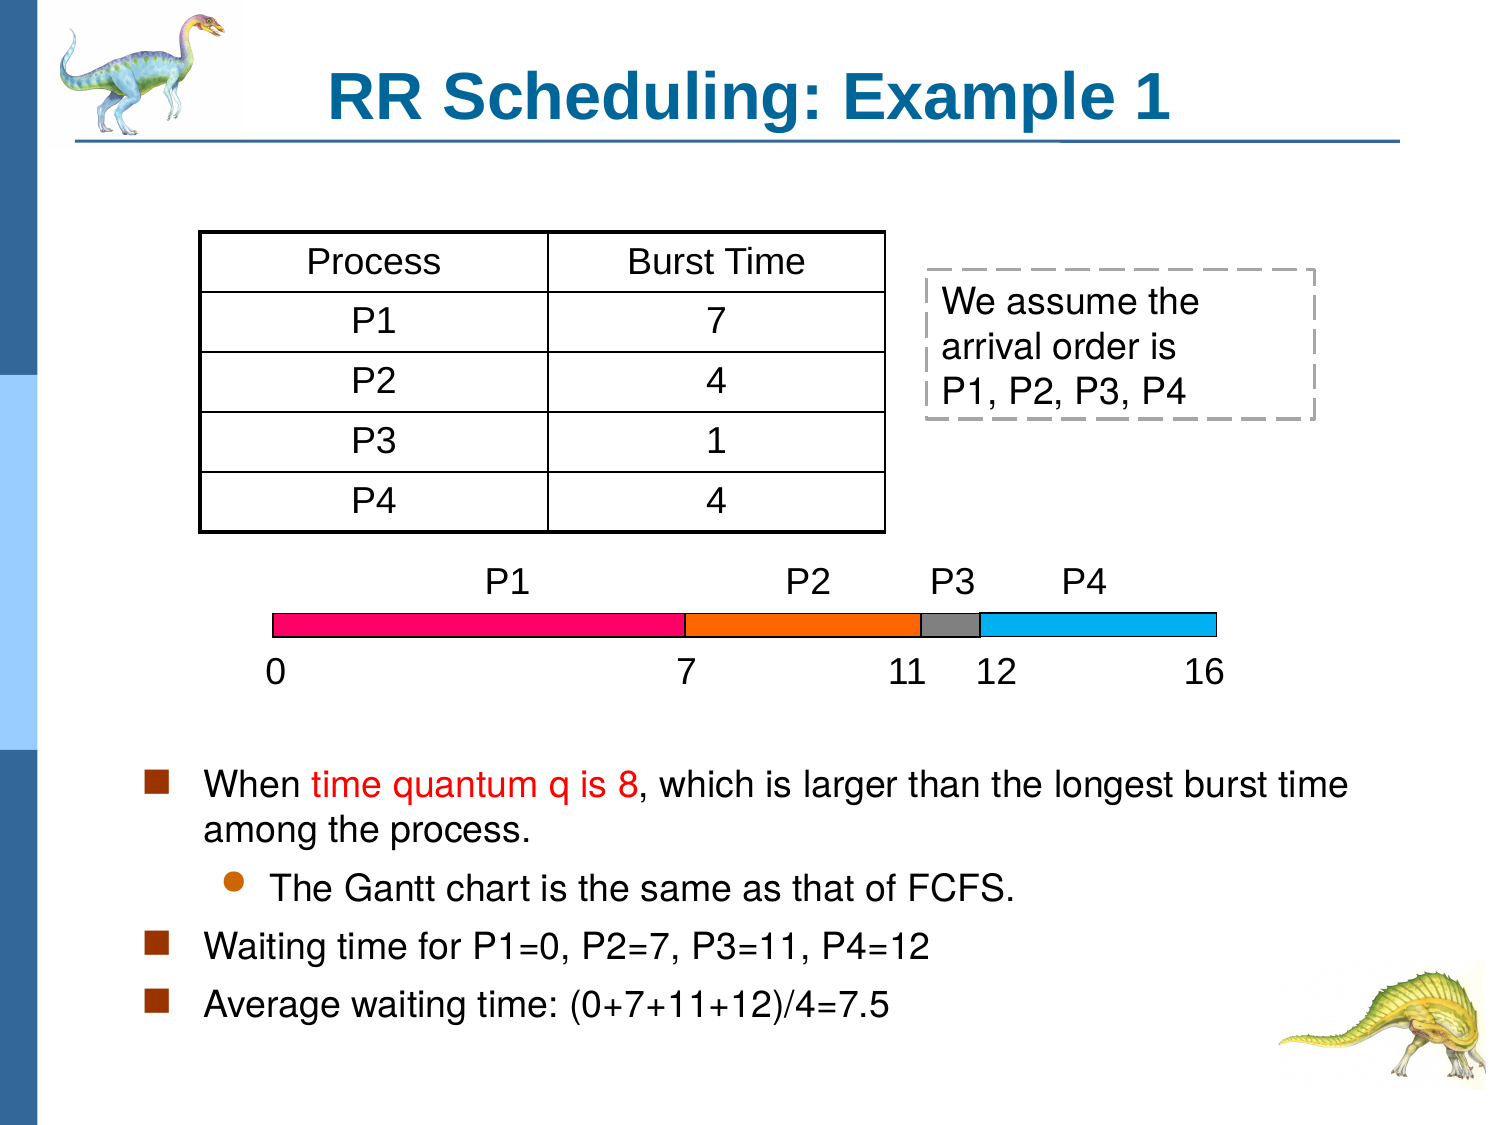

# RR Scheduling: Example 1
| Process | Burst Time |
| --- | --- |
| P1 | 7 |
| P2 | 4 |
| P3 | 1 |
| P4 | 4 |
We assume the
arrival order is
P1, P2, P3, P4
P1

0
7
P2

11
P3

12
P4

16
When time quantum q is 8, which is larger than the longest burst time among the process.
The Gantt chart is the same as that of FCFS.
Waiting time for P1=0, P2=7, P3=11, P4=12
Average waiting time: (0+7+11+12)/4=7.5